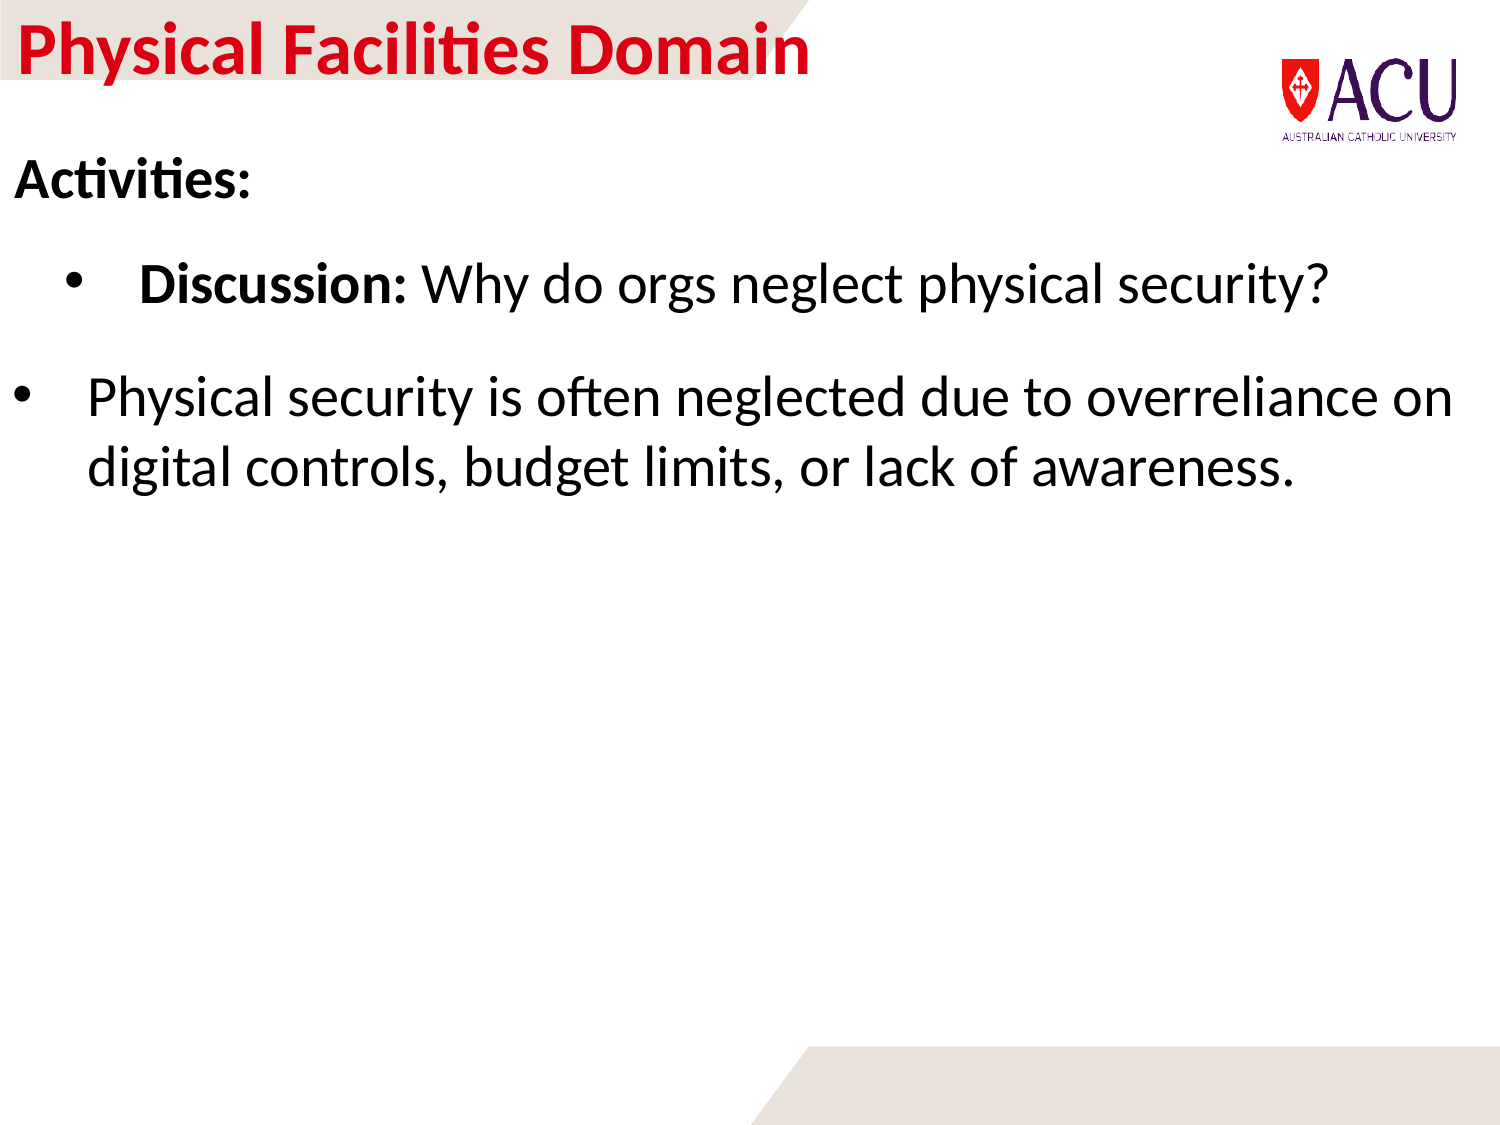

# Physical Facilities Domain
Activities:
Discussion: Why do orgs neglect physical security?
Physical security is often neglected due to overreliance on digital controls, budget limits, or lack of awareness.